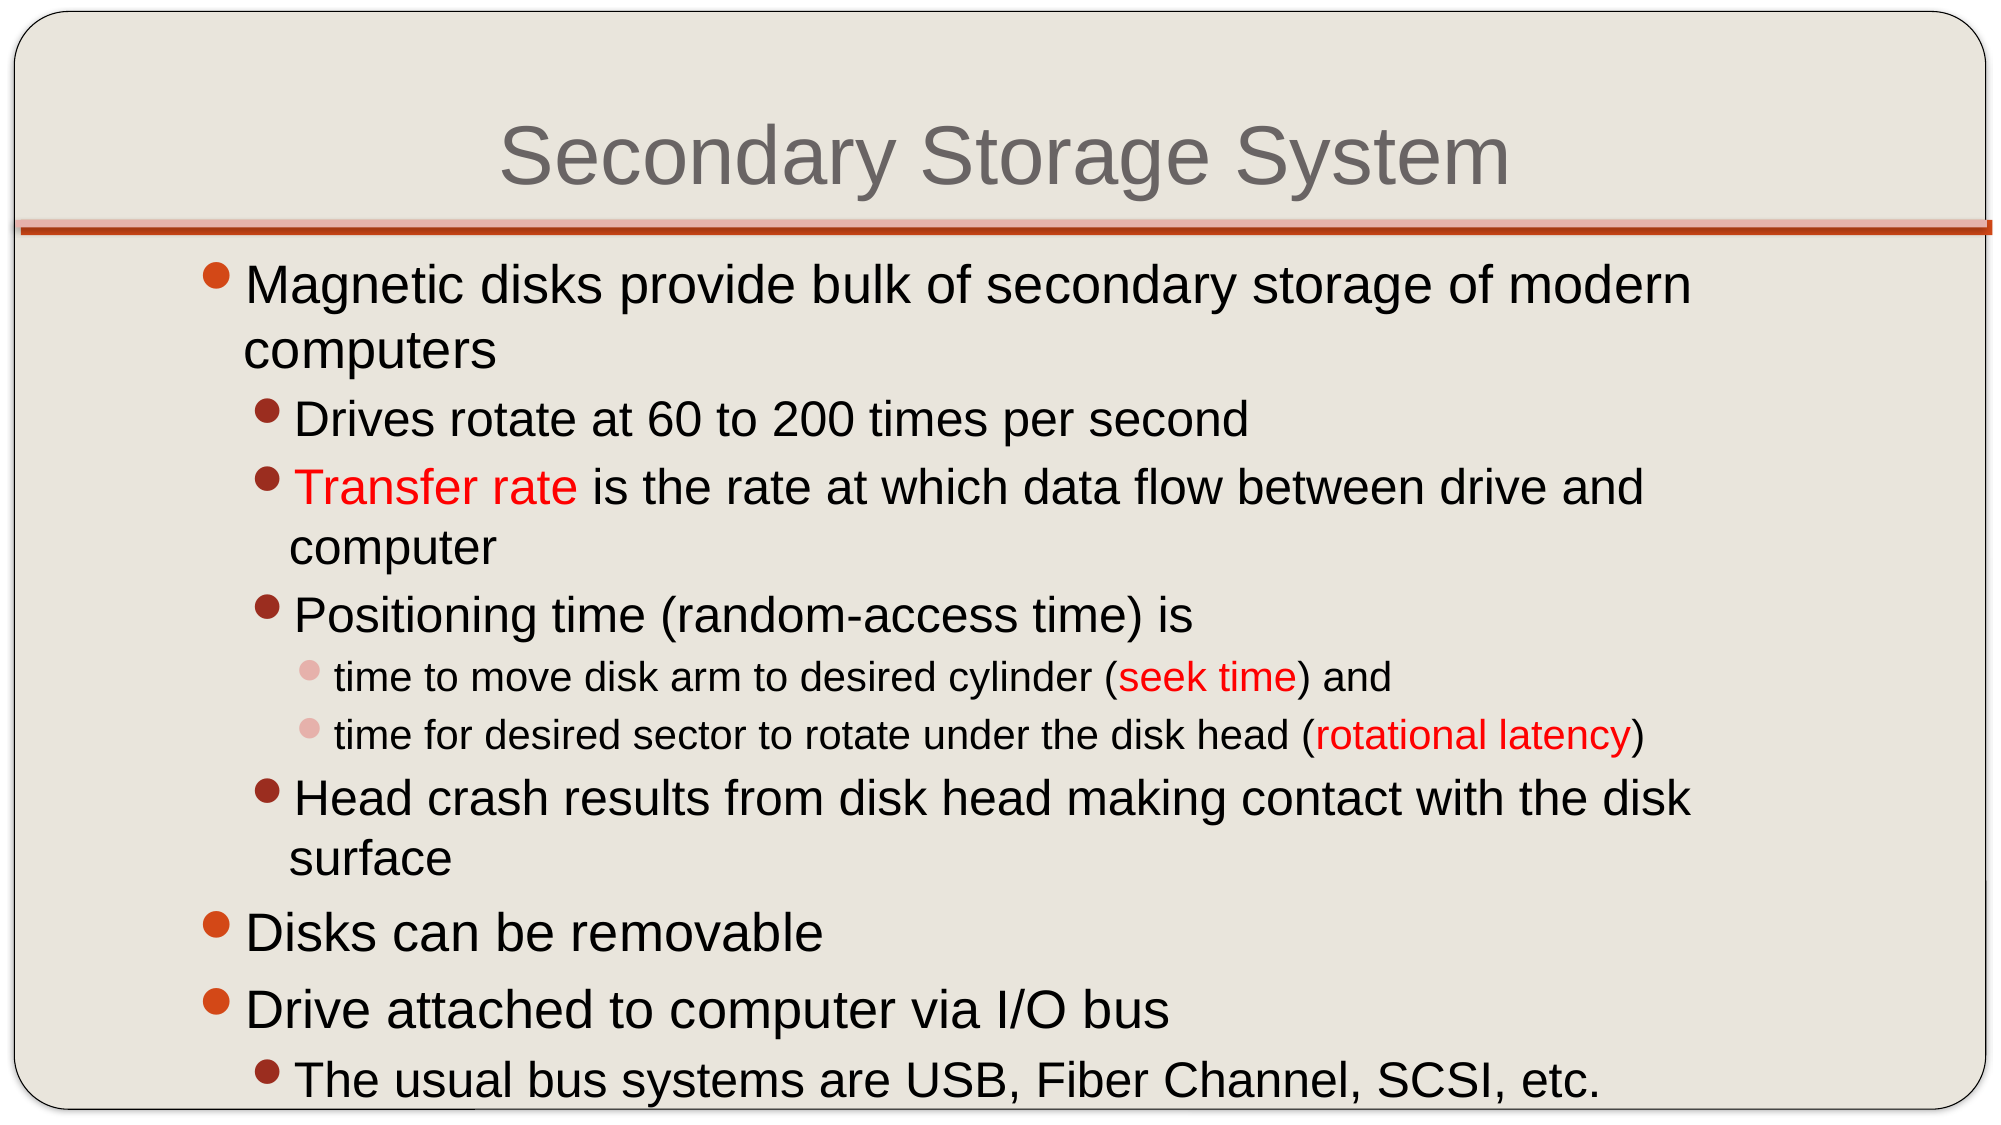

# Secondary Storage System
Magnetic disks provide bulk of secondary storage of modern computers
Drives rotate at 60 to 200 times per second
Transfer rate is the rate at which data flow between drive and computer
Positioning time (random-access time) is
time to move disk arm to desired cylinder (seek time) and
time for desired sector to rotate under the disk head (rotational latency)
Head crash results from disk head making contact with the disk surface
Disks can be removable
Drive attached to computer via I/O bus
The usual bus systems are USB, Fiber Channel, SCSI, etc.
Host controller in computer uses bus to talk to disk controller.